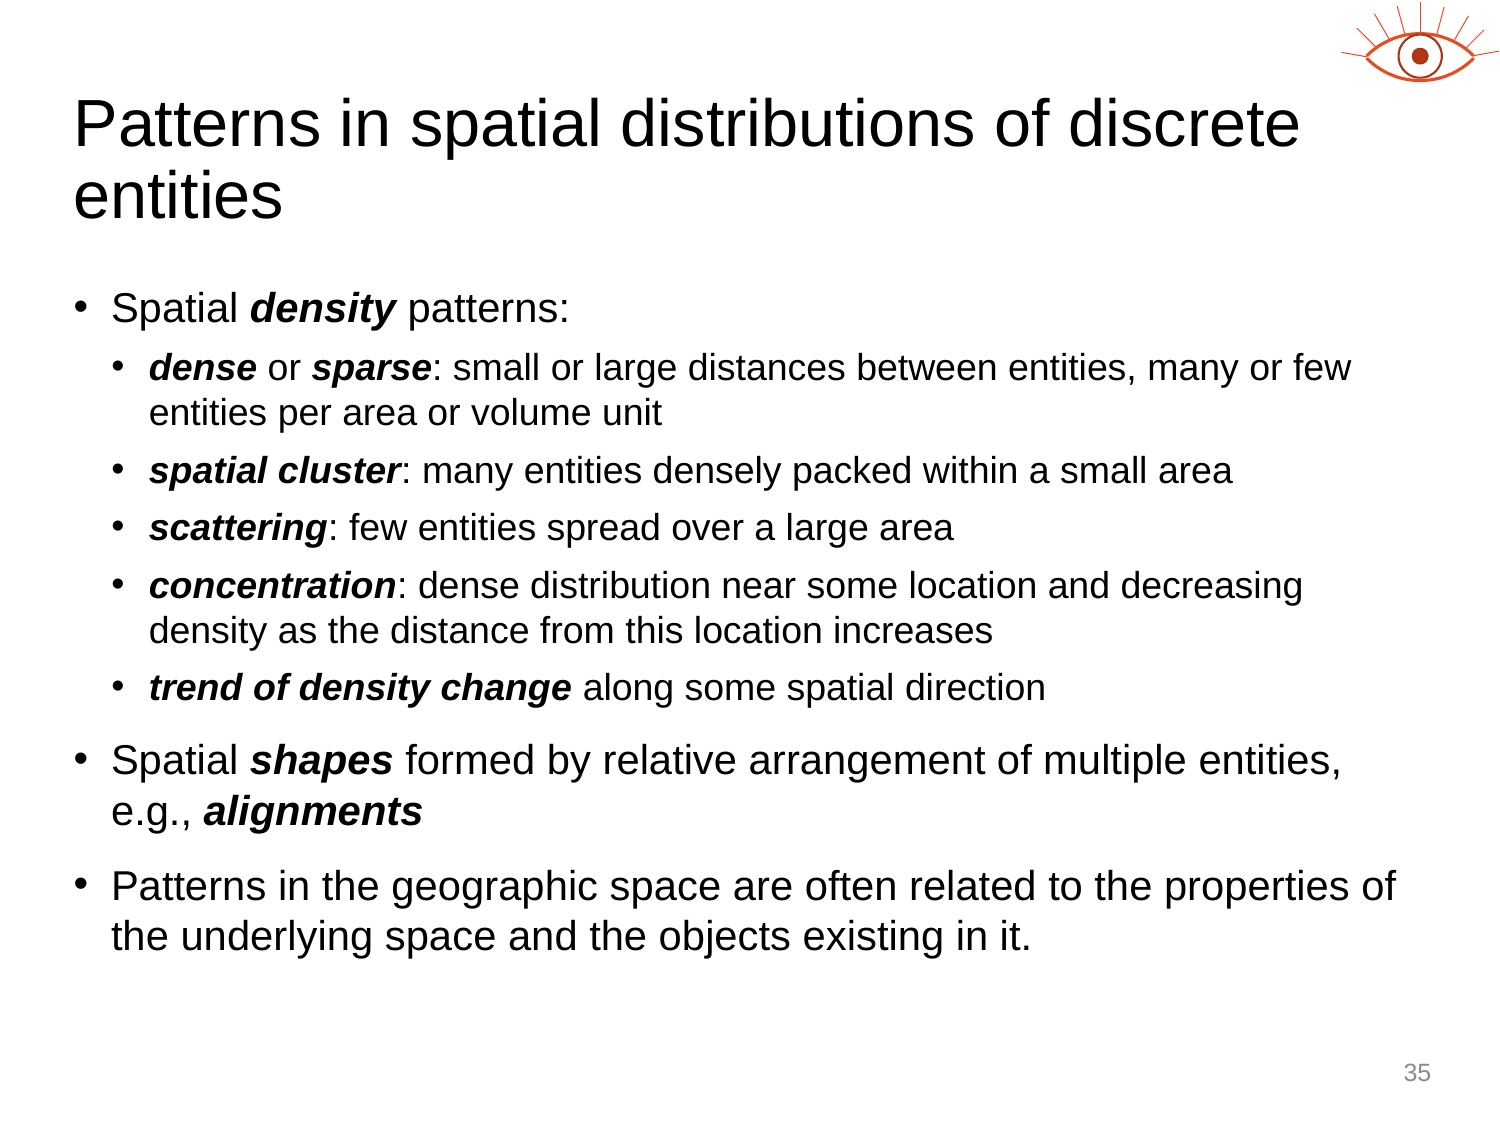

# Patterns in spatial distributions of discrete entities
Spatial density patterns:
dense or sparse: small or large distances between entities, many or few entities per area or volume unit
spatial cluster: many entities densely packed within a small area
scattering: few entities spread over a large area
concentration: dense distribution near some location and decreasing density as the distance from this location increases
trend of density change along some spatial direction
Spatial shapes formed by relative arrangement of multiple entities, e.g., alignments
Patterns in the geographic space are often related to the properties of the underlying space and the objects existing in it.
35